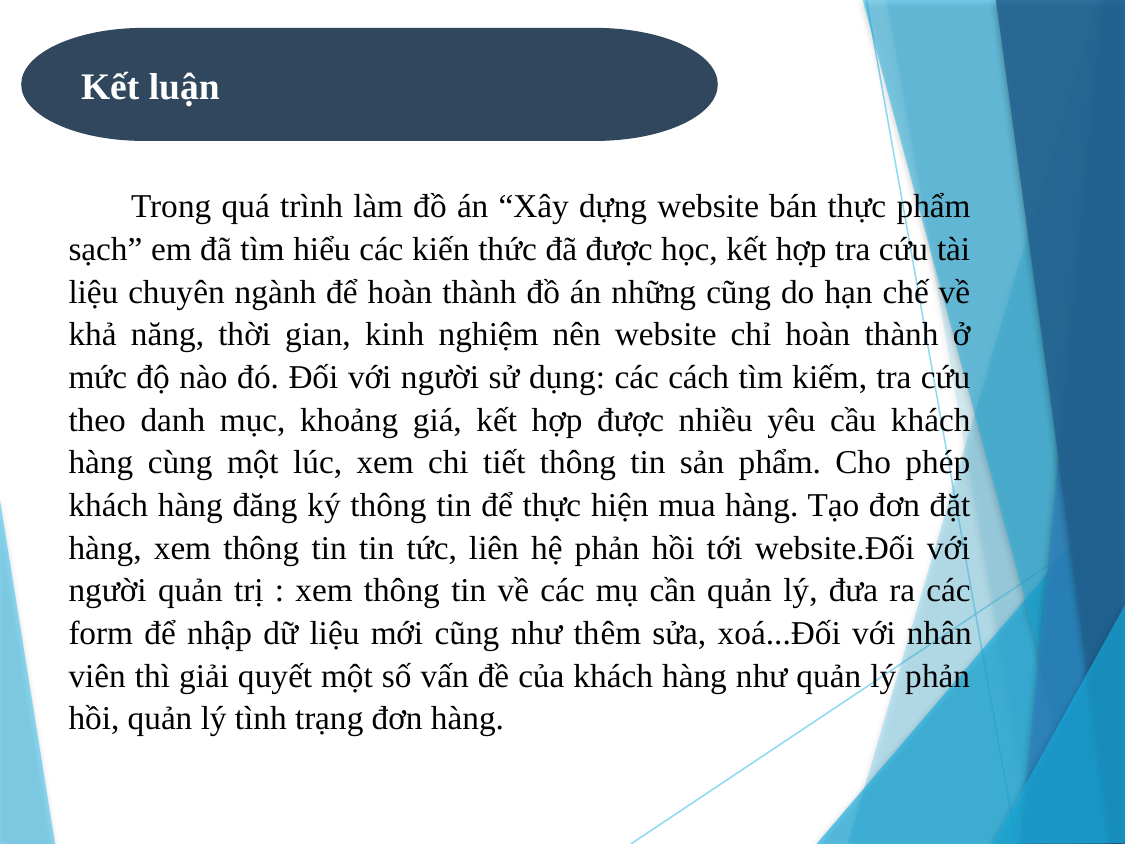

Kết luận
Trong quá trình làm đồ án “Xây dựng website bán thực phẩm sạch” em đã tìm hiểu các kiến thức đã được học, kết hợp tra cứu tài liệu chuyên ngành để hoàn thành đồ án những cũng do hạn chế về khả năng, thời gian, kinh nghiệm nên website chỉ hoàn thành ở mức độ nào đó. Đối với người sử dụng: các cách tìm kiếm, tra cứu theo danh mục, khoảng giá, kết hợp được nhiều yêu cầu khách hàng cùng một lúc, xem chi tiết thông tin sản phẩm. Cho phép khách hàng đăng ký thông tin để thực hiện mua hàng. Tạo đơn đặt hàng, xem thông tin tin tức, liên hệ phản hồi tới website.Đối với người quản trị : xem thông tin về các mụ cần quản lý, đưa ra các form để nhập dữ liệu mới cũng như thêm sửa, xoá...Đối với nhân viên thì giải quyết một số vấn đề của khách hàng như quản lý phản hồi, quản lý tình trạng đơn hàng.